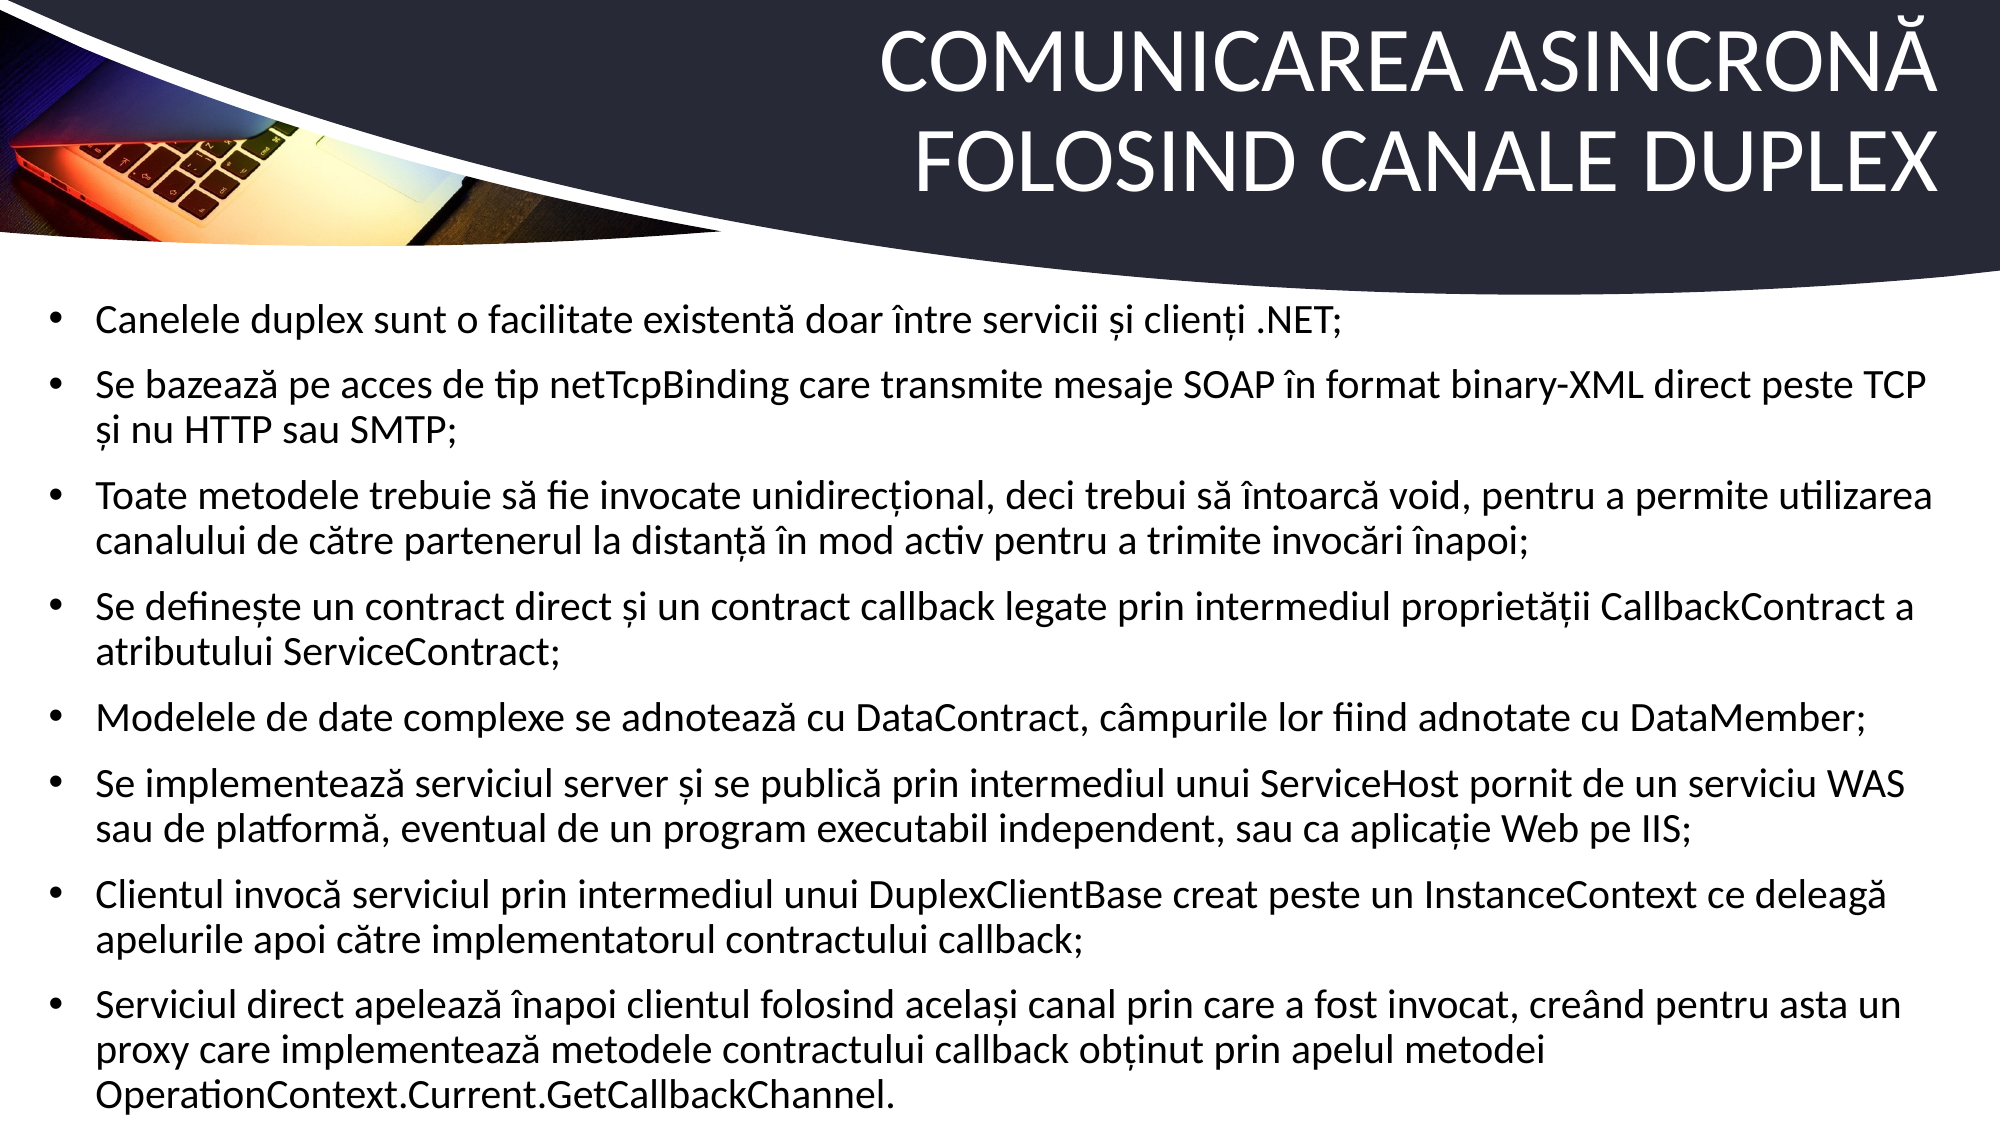

# Comunicarea asincronă folosind canale duplex
Canelele duplex sunt o facilitate existentă doar între servicii și clienți .NET;
Se bazează pe acces de tip netTcpBinding care transmite mesaje SOAP în format binary-XML direct peste TCP și nu HTTP sau SMTP;
Toate metodele trebuie să fie invocate unidirecțional, deci trebui să întoarcă void, pentru a permite utilizarea canalului de către partenerul la distanță în mod activ pentru a trimite invocări înapoi;
Se definește un contract direct și un contract callback legate prin intermediul proprietății CallbackContract a atributului ServiceContract;
Modelele de date complexe se adnotează cu DataContract, câmpurile lor fiind adnotate cu DataMember;
Se implementează serviciul server și se publică prin intermediul unui ServiceHost pornit de un serviciu WAS sau de platformă, eventual de un program executabil independent, sau ca aplicație Web pe IIS;
Clientul invocă serviciul prin intermediul unui DuplexClientBase creat peste un InstanceContext ce deleagă apelurile apoi către implementatorul contractului callback;
Serviciul direct apelează înapoi clientul folosind același canal prin care a fost invocat, creând pentru asta un proxy care implementează metodele contractului callback obținut prin apelul metodei OperationContext.Current.GetCallbackChannel.